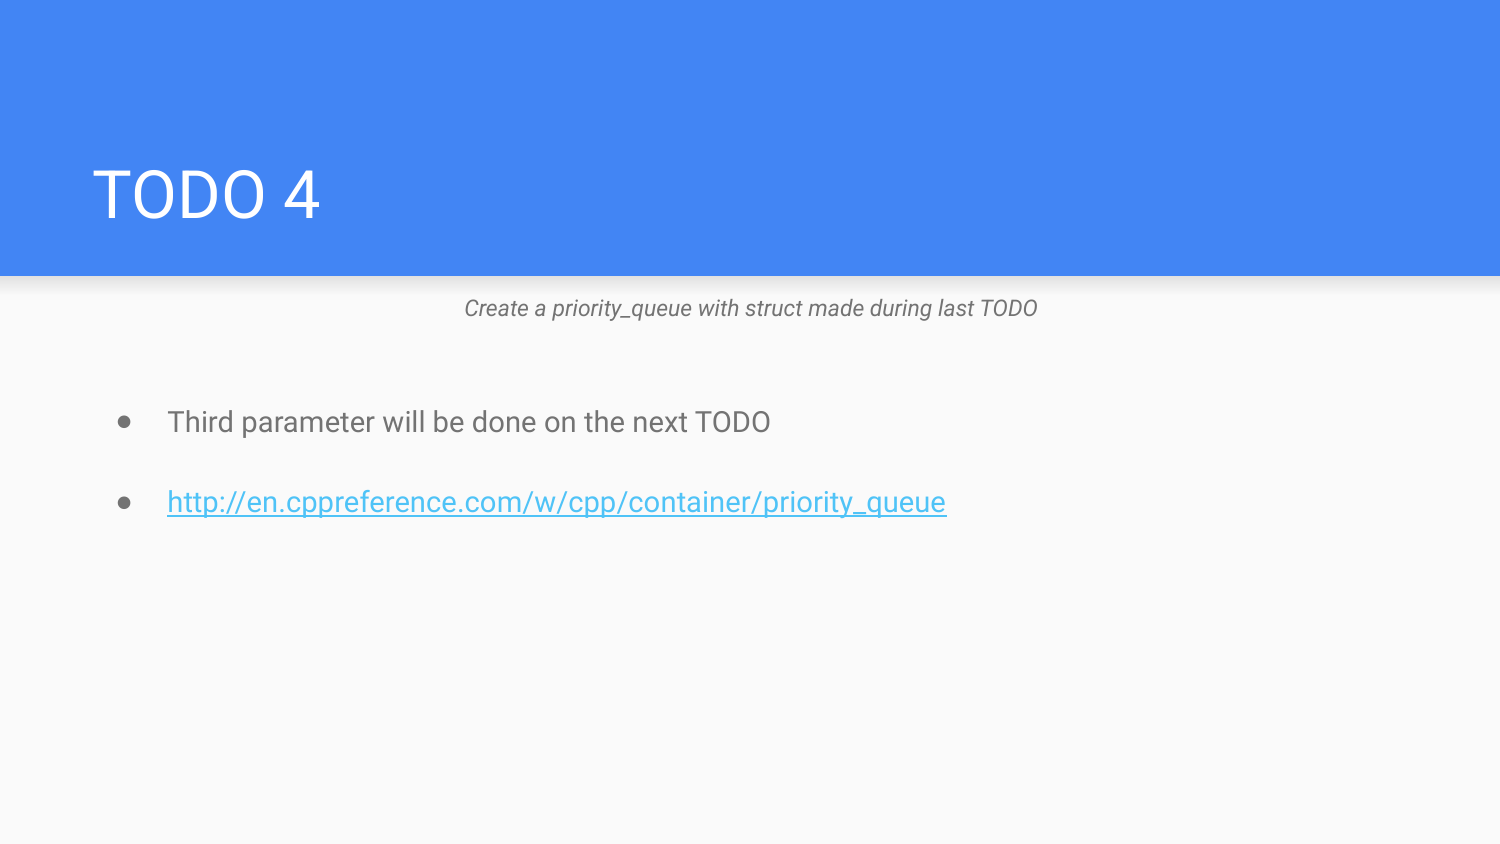

# TODO 4
Create a priority_queue with struct made during last TODO

Third parameter will be done on the next TODO
http://en.cppreference.com/w/cpp/container/priority_queue